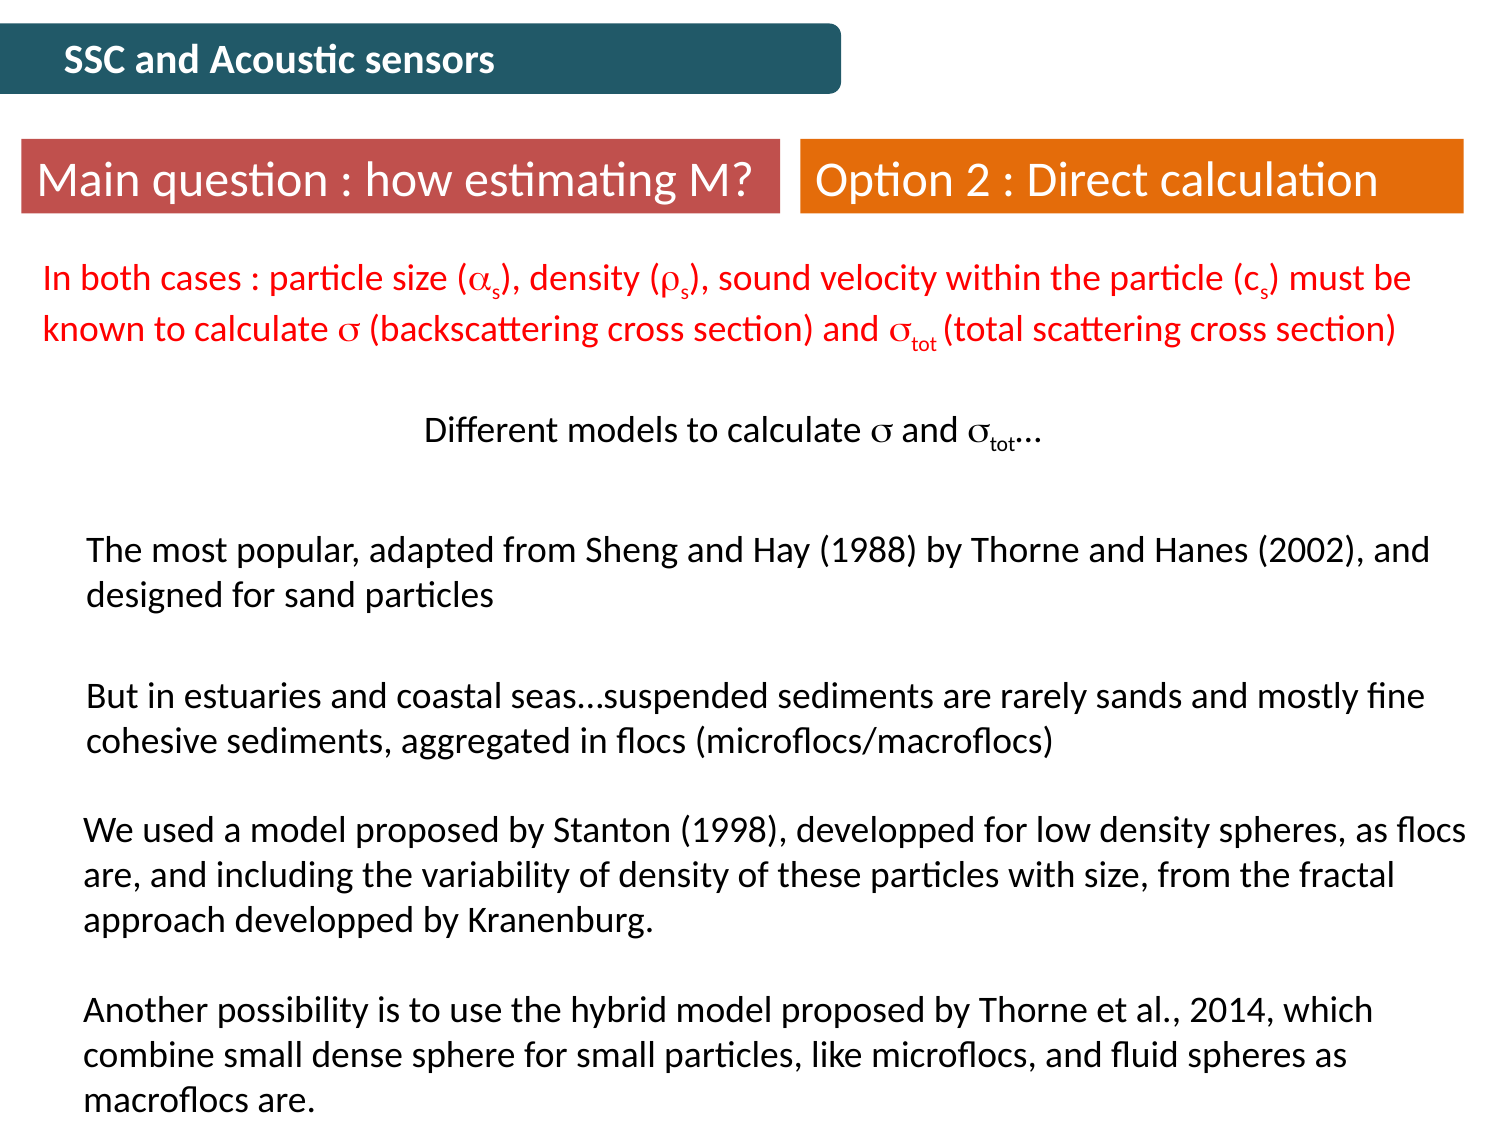

SSC and Acoustic sensors
Main question : how estimating M?
Option 2 : Direct calculation
In both cases : particle size (αs), density (ρs), sound velocity within the particle (cs) must be known to calculate σ (backscattering cross section) and σtot (total scattering cross section)
Different models to calculate σ and σtot…
The most popular, adapted from Sheng and Hay (1988) by Thorne and Hanes (2002), and designed for sand particles
But in estuaries and coastal seas…suspended sediments are rarely sands and mostly fine cohesive sediments, aggregated in flocs (microflocs/macroflocs)
We used a model proposed by Stanton (1998), developped for low density spheres, as flocs are, and including the variability of density of these particles with size, from the fractal approach developped by Kranenburg.

Another possibility is to use the hybrid model proposed by Thorne et al., 2014, which combine small dense sphere for small particles, like microflocs, and fluid spheres as macroflocs are.